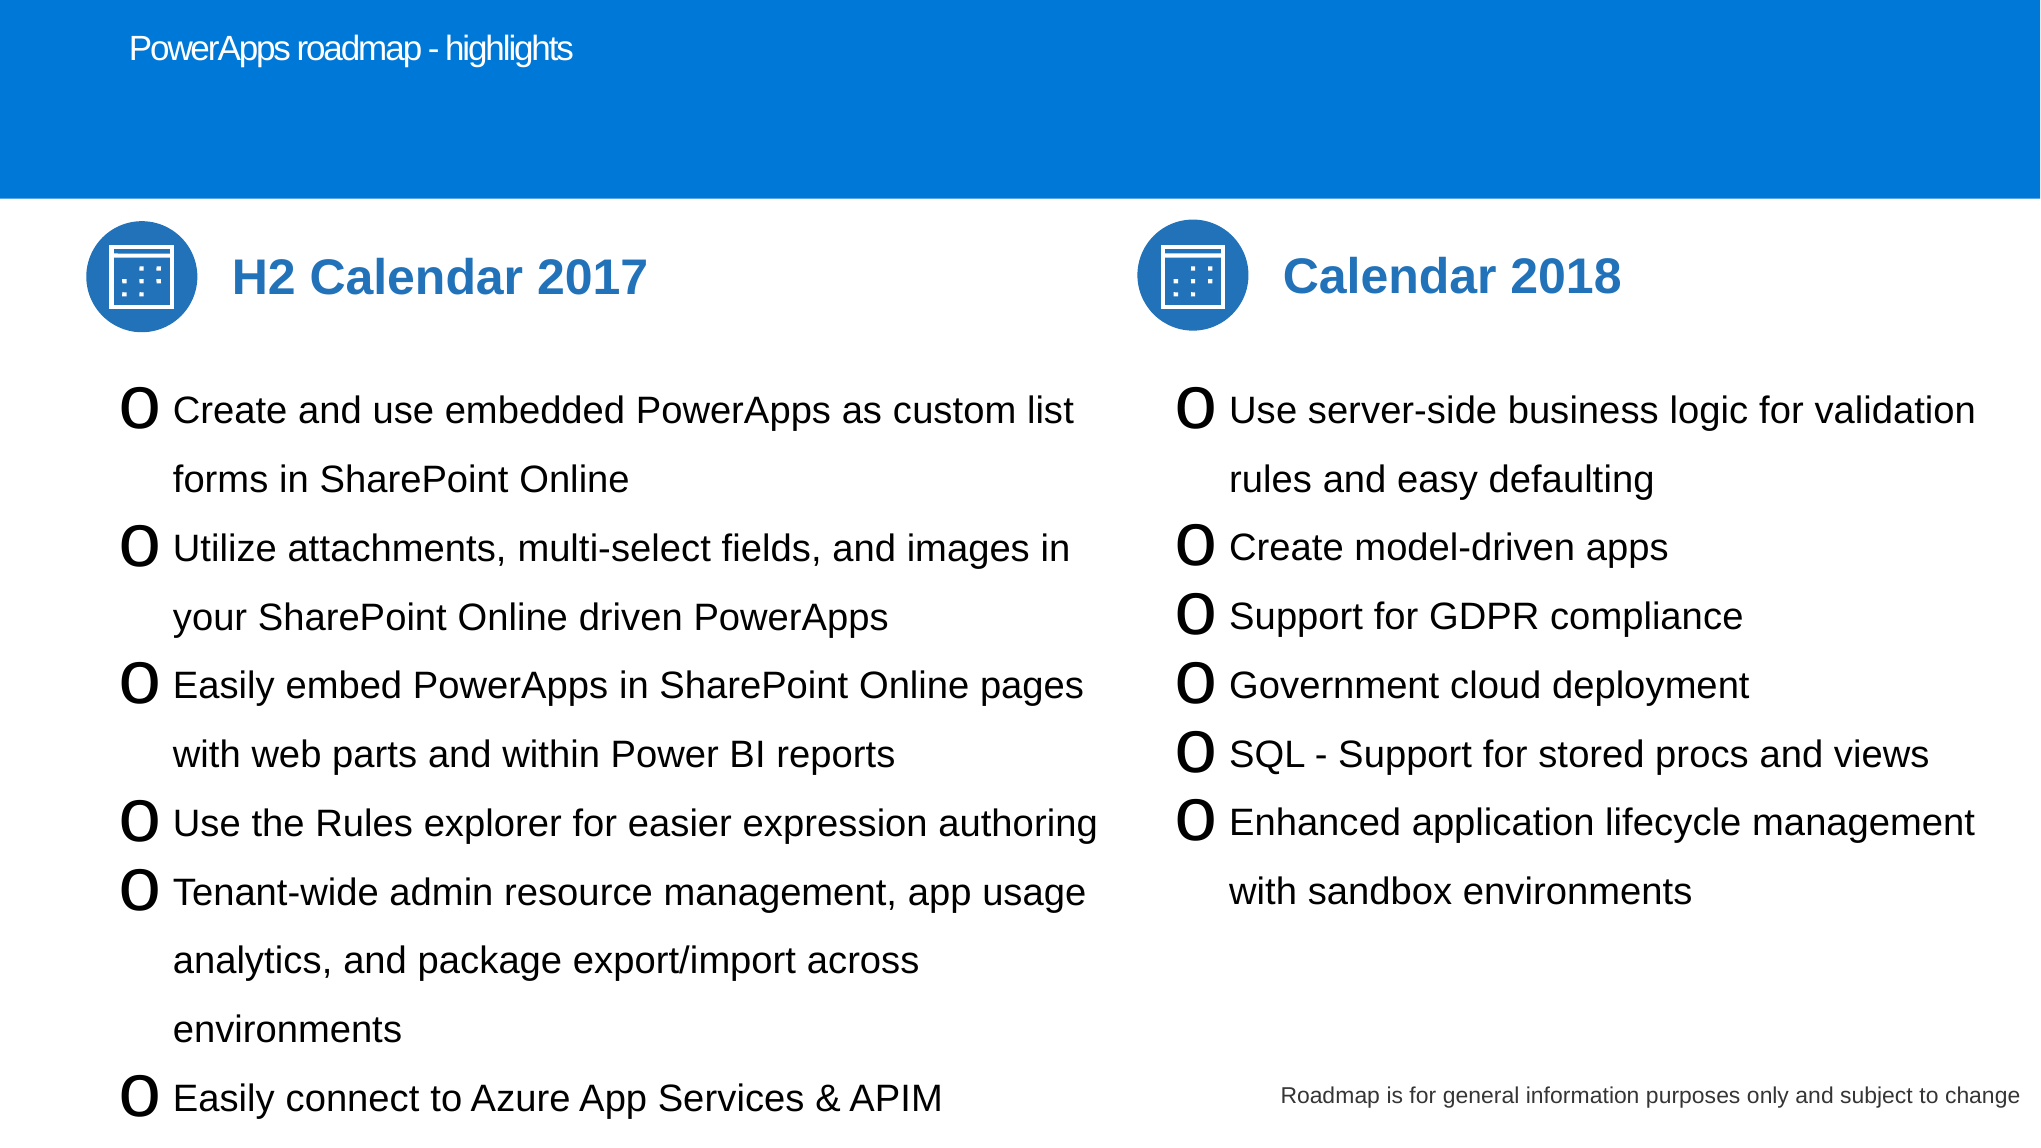

# PowerApps roadmap - highlights
Calendar 2018

H2 Calendar 2017

Use server-side business logic for validation rules and easy defaulting
Create model-driven apps
Support for GDPR compliance
Government cloud deployment
SQL - Support for stored procs and views
Enhanced application lifecycle management with sandbox environments
Create and use embedded PowerApps as custom list forms in SharePoint Online
Utilize attachments, multi-select fields, and images in your SharePoint Online driven PowerApps
Easily embed PowerApps in SharePoint Online pages with web parts and within Power BI reports
Use the Rules explorer for easier expression authoring
Tenant-wide admin resource management, app usage analytics, and package export/import across environments
Easily connect to Azure App Services & APIM
Roadmap is for general information purposes only and subject to change